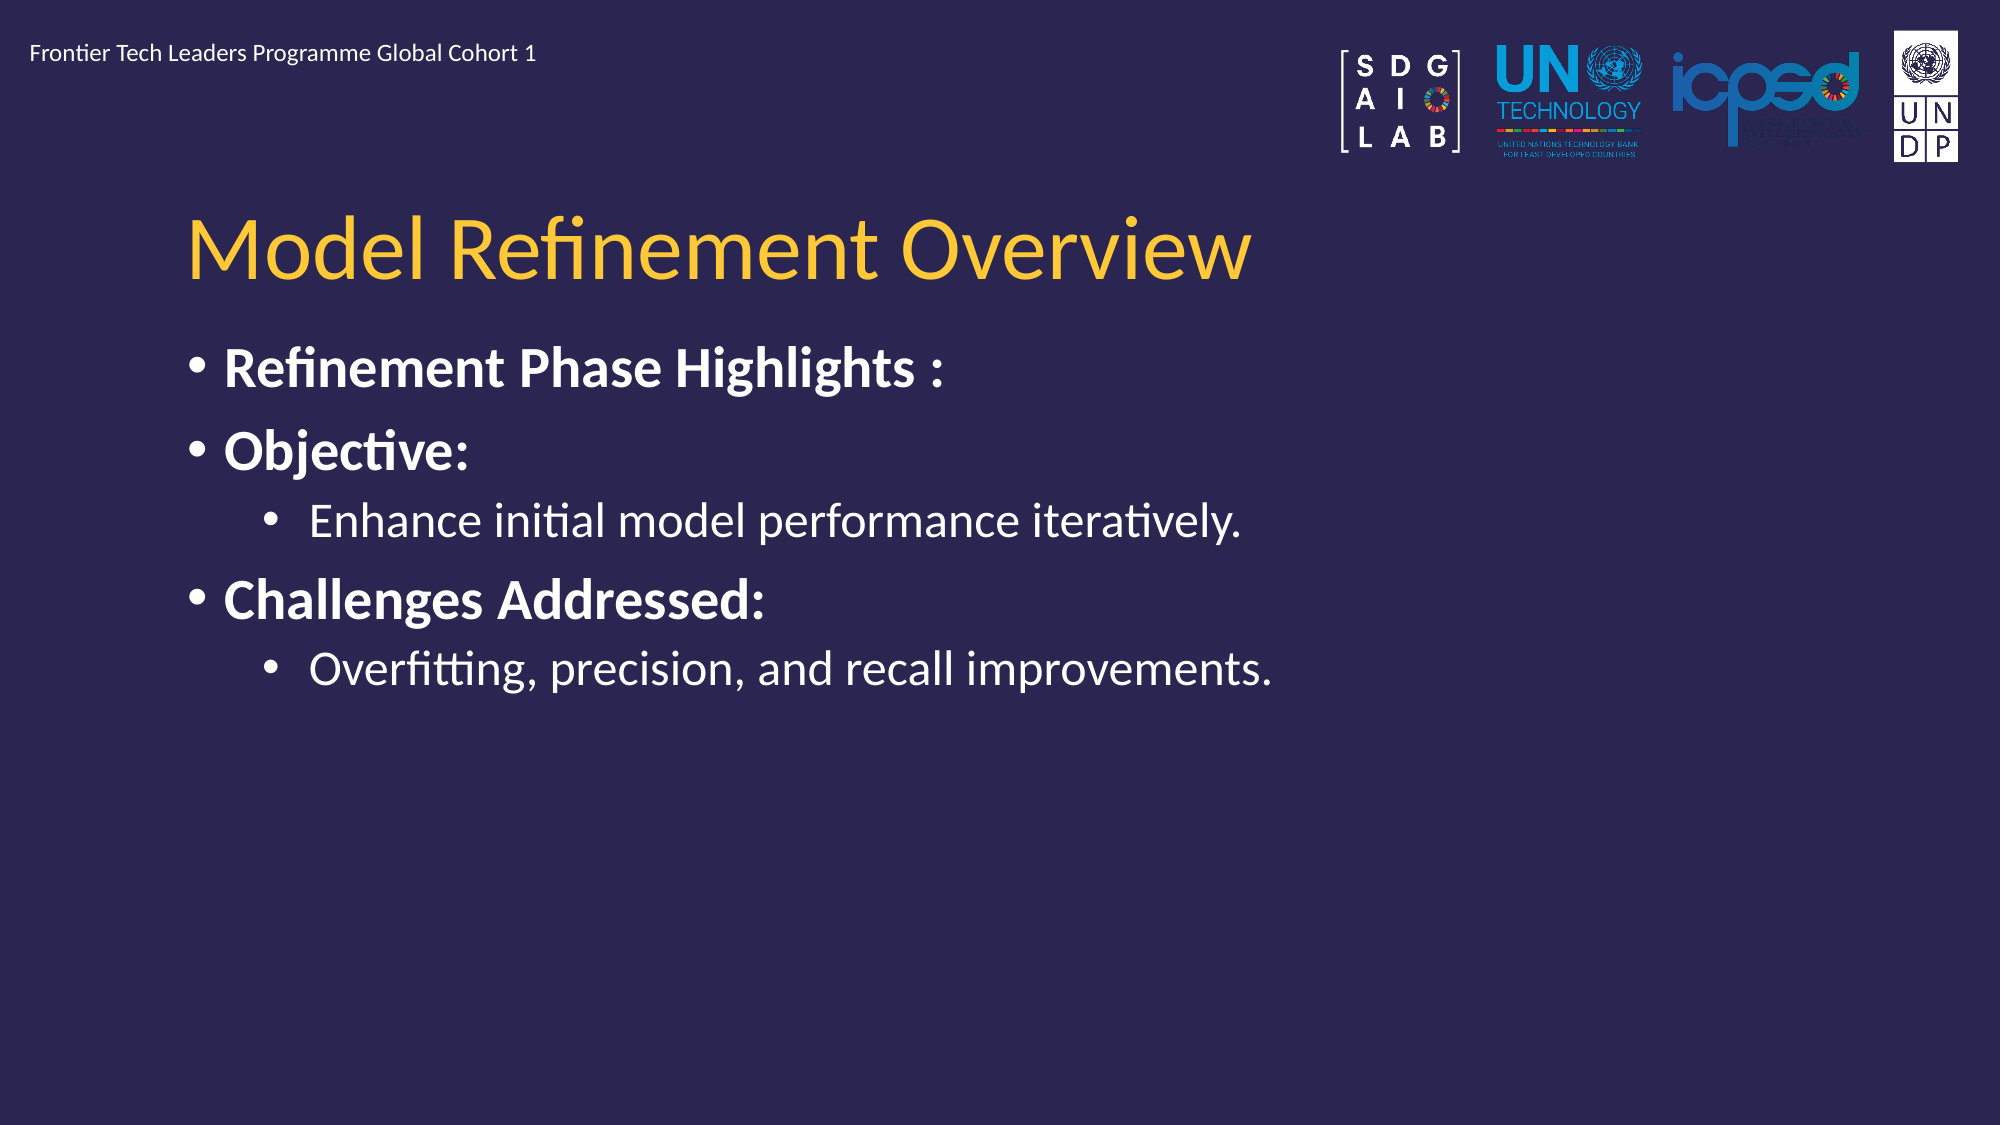

Frontier Tech Leaders Programme Global Cohort 1
# Model Refinement Overview
Refinement Phase Highlights :
Objective:
Enhance initial model performance iteratively.
Challenges Addressed:
Overfitting, precision, and recall improvements.